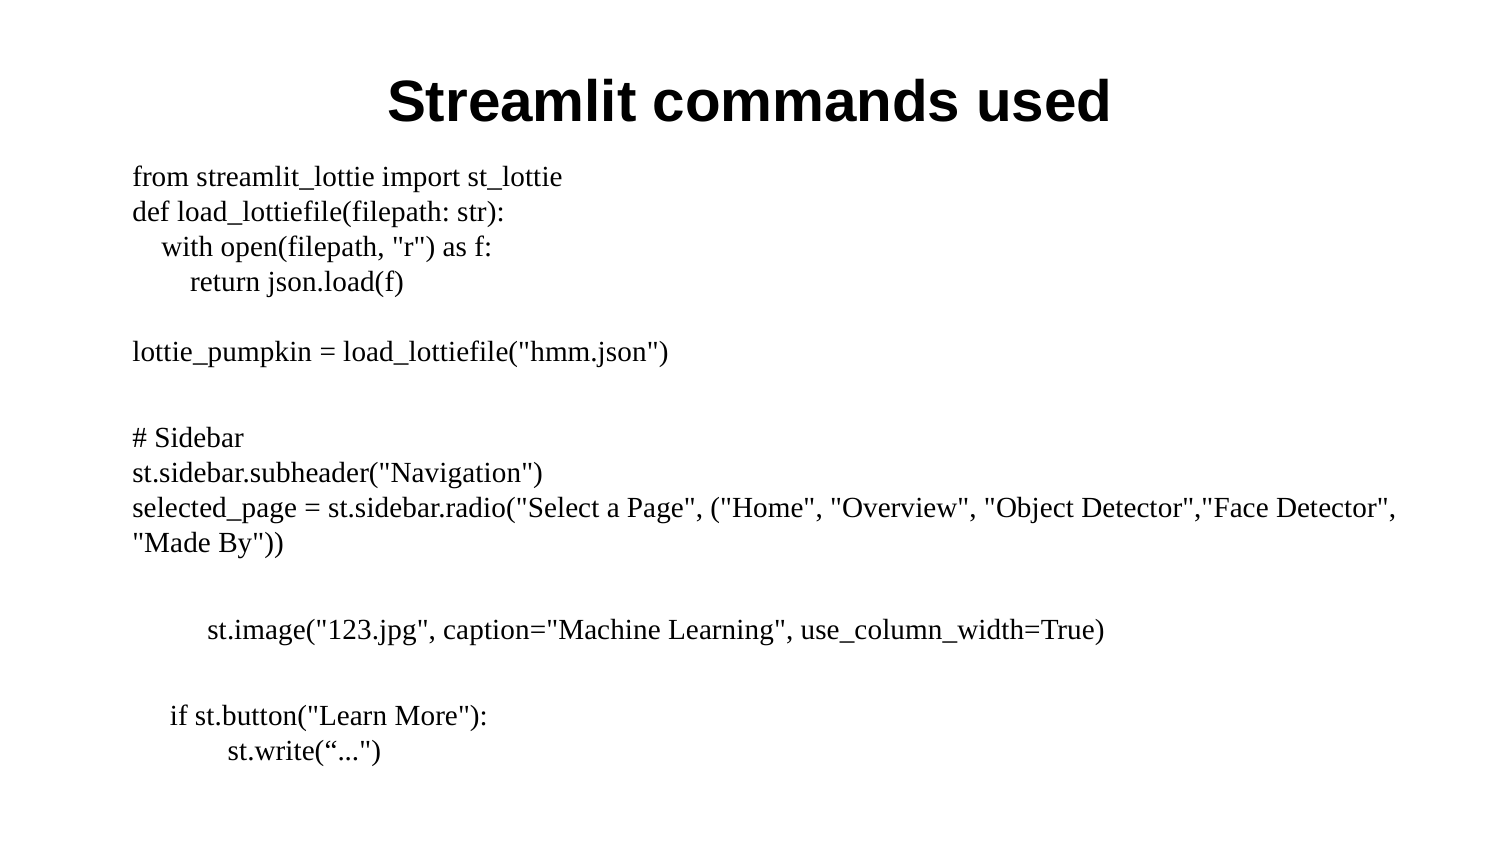

# Streamlit commands used
from streamlit_lottie import st_lottie
def load_lottiefile(filepath: str):
    with open(filepath, "r") as f:
        return json.load(f)

lottie_pumpkin = load_lottiefile("hmm.json")

# Sidebar
st.sidebar.subheader("Navigation")
selected_page = st.sidebar.radio("Select a Page", ("Home", "Overview", "Object Detector","Face Detector", "Made By"))

st.image("123.jpg", caption="Machine Learning", use_column_width=True)

if st.button("Learn More"):
        st.write(“...")